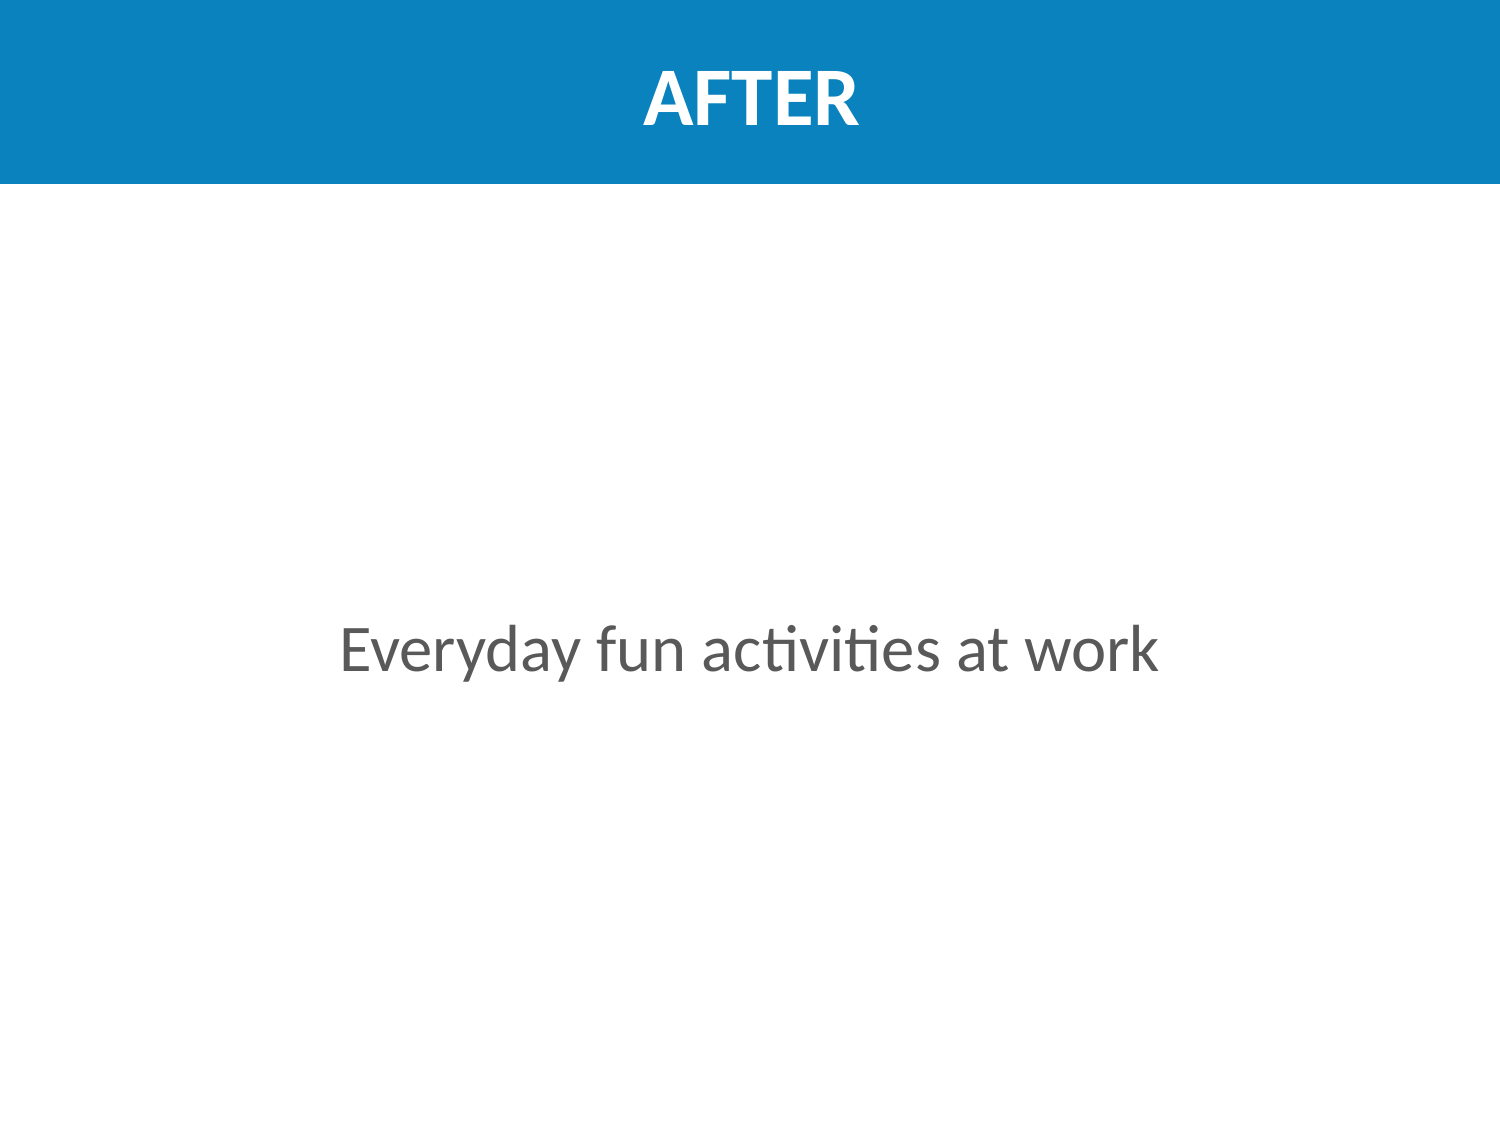

# aFTER

Everyday fun activities at work